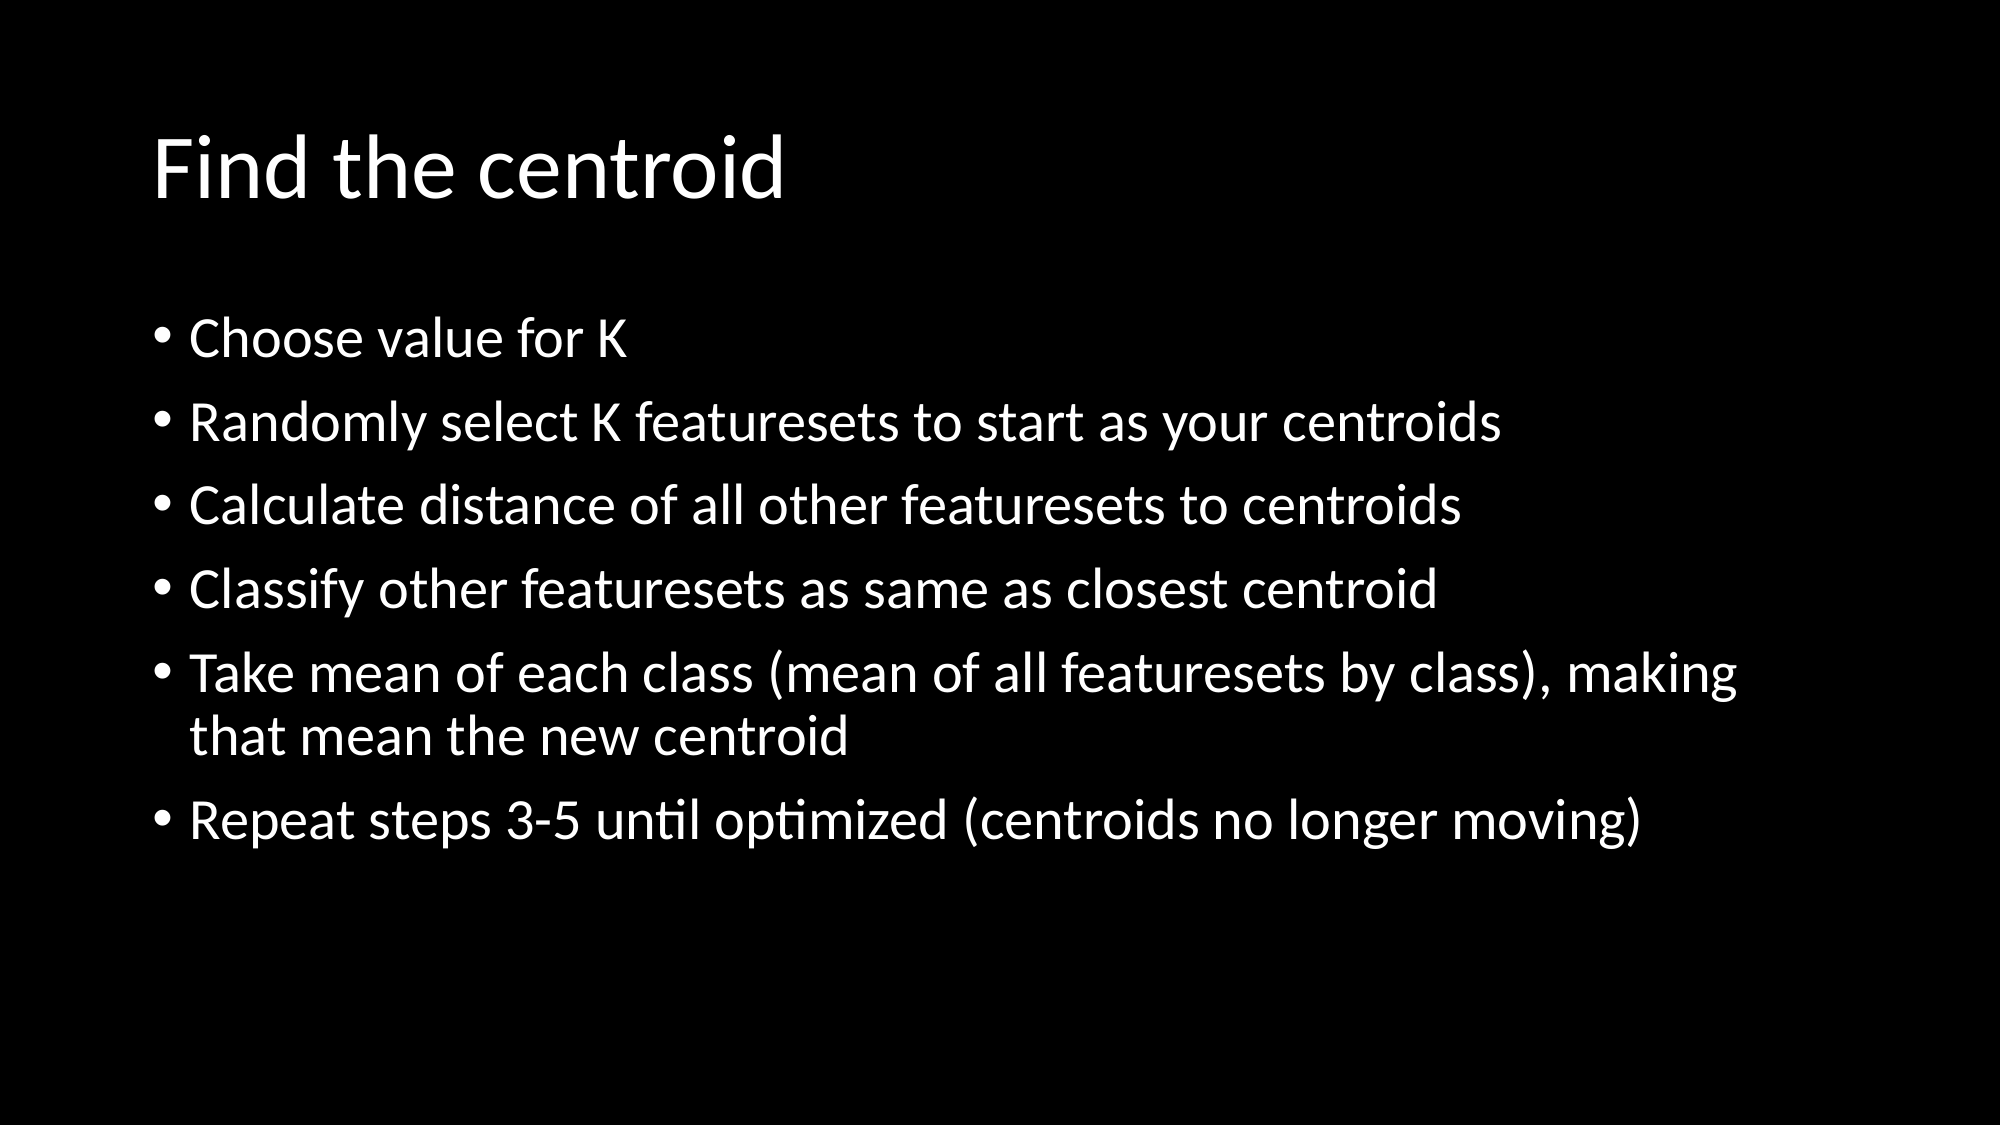

# Find the centroid
Choose value for K
Randomly select K featuresets to start as your centroids
Calculate distance of all other featuresets to centroids
Classify other featuresets as same as closest centroid
Take mean of each class (mean of all featuresets by class), making that mean the new centroid
Repeat steps 3-5 until optimized (centroids no longer moving)